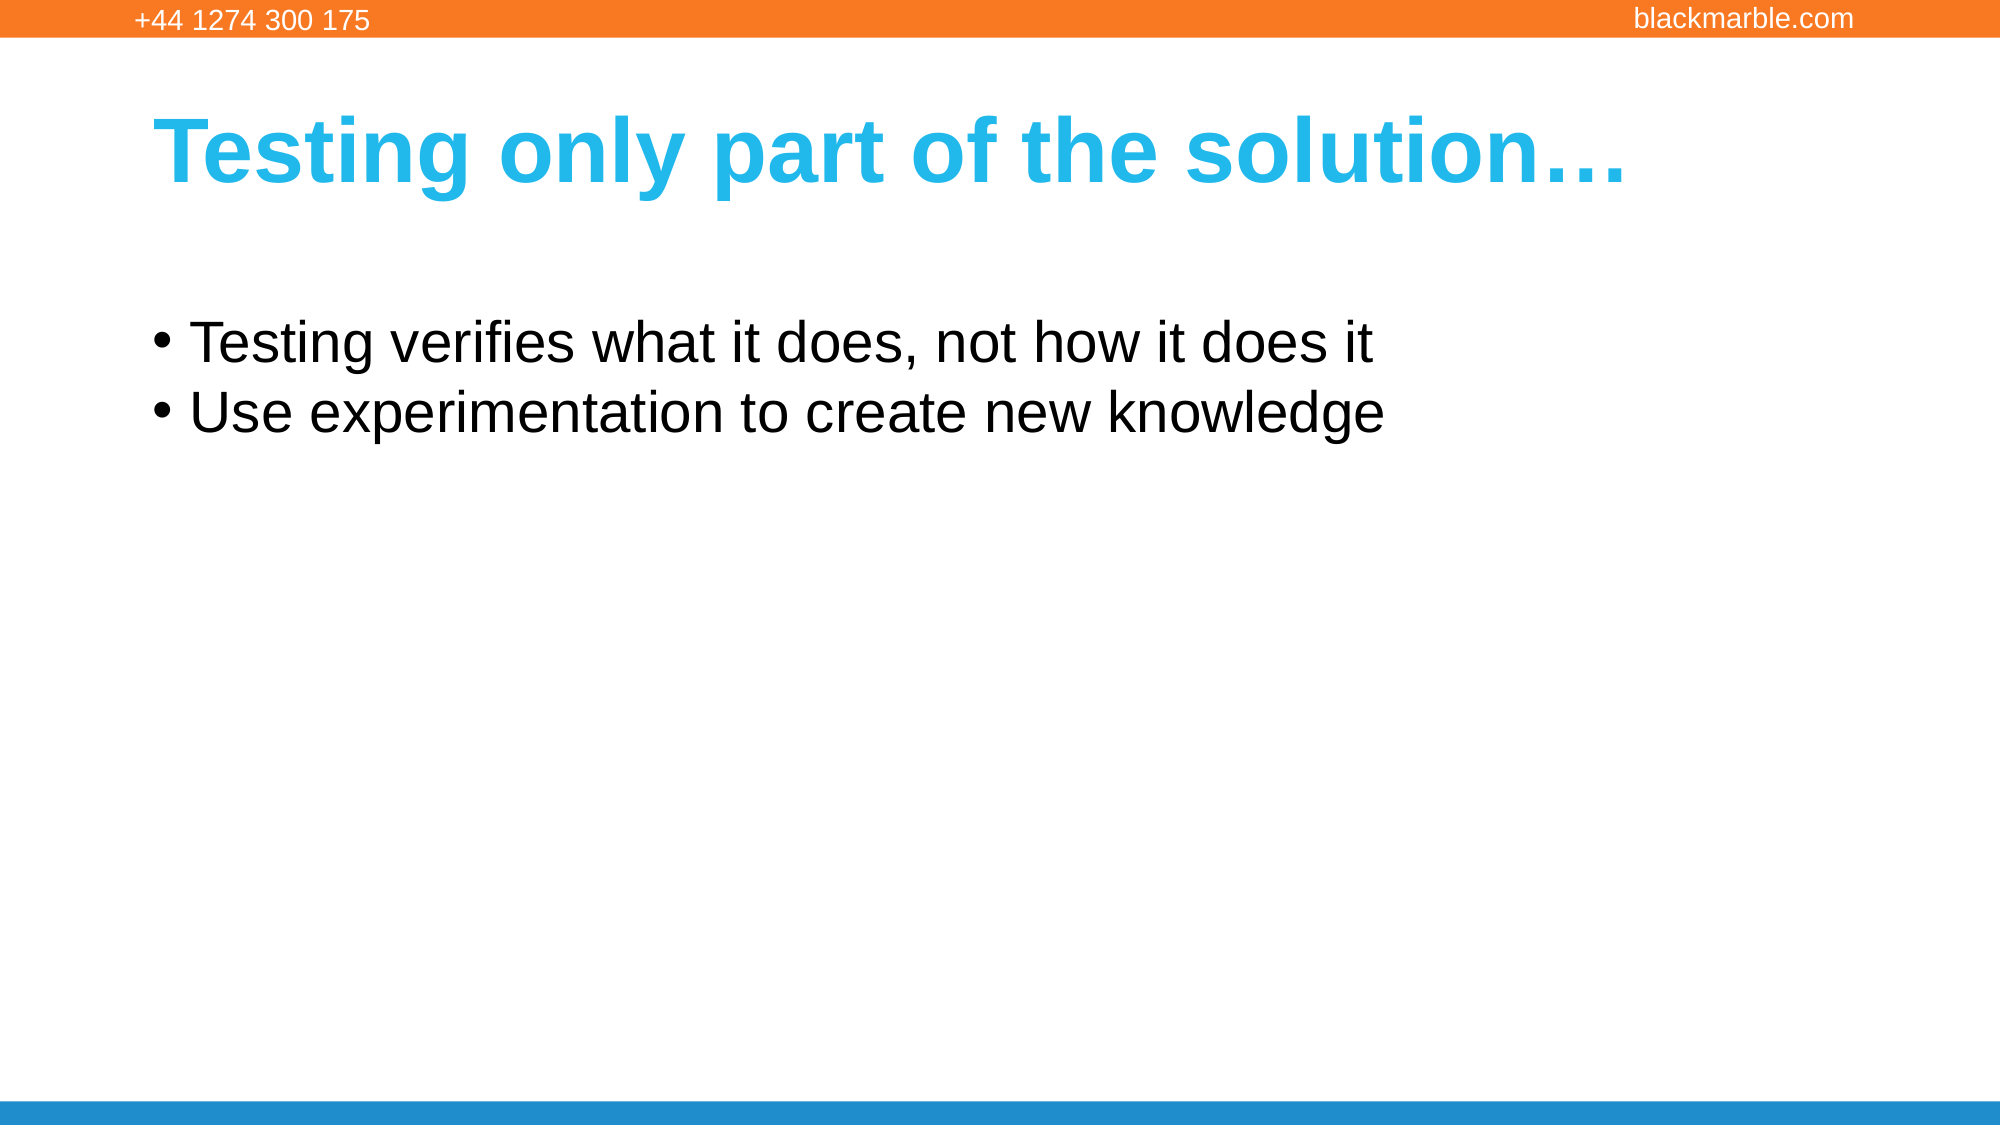

# Testing only part of the solution…
Testing verifies what it does, not how it does it
Use experimentation to create new knowledge